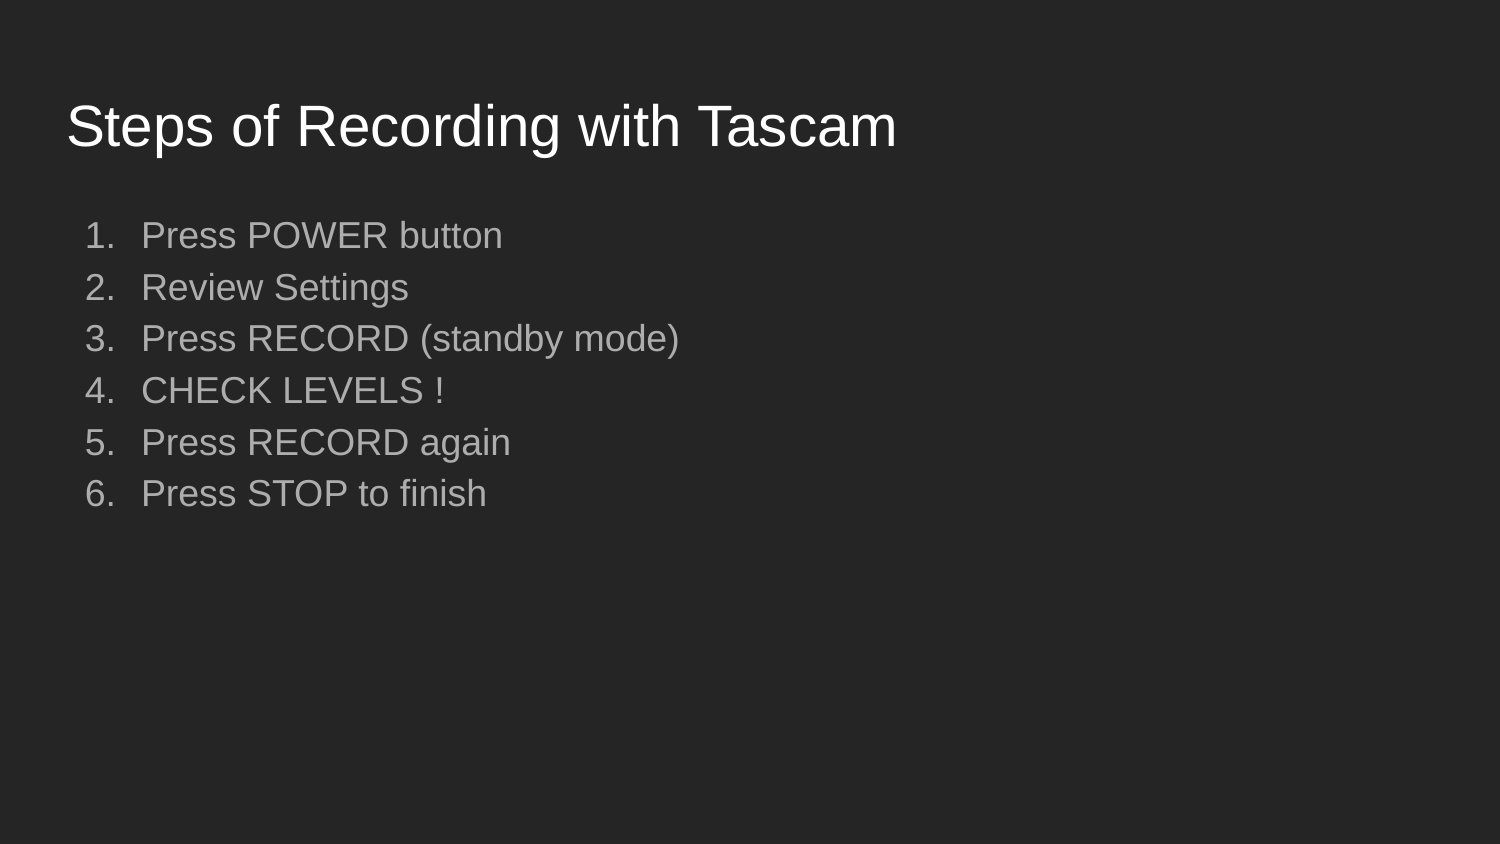

# Steps of Recording with Tascam
Press POWER button
Review Settings
Press RECORD (standby mode)
CHECK LEVELS !
Press RECORD again
Press STOP to finish